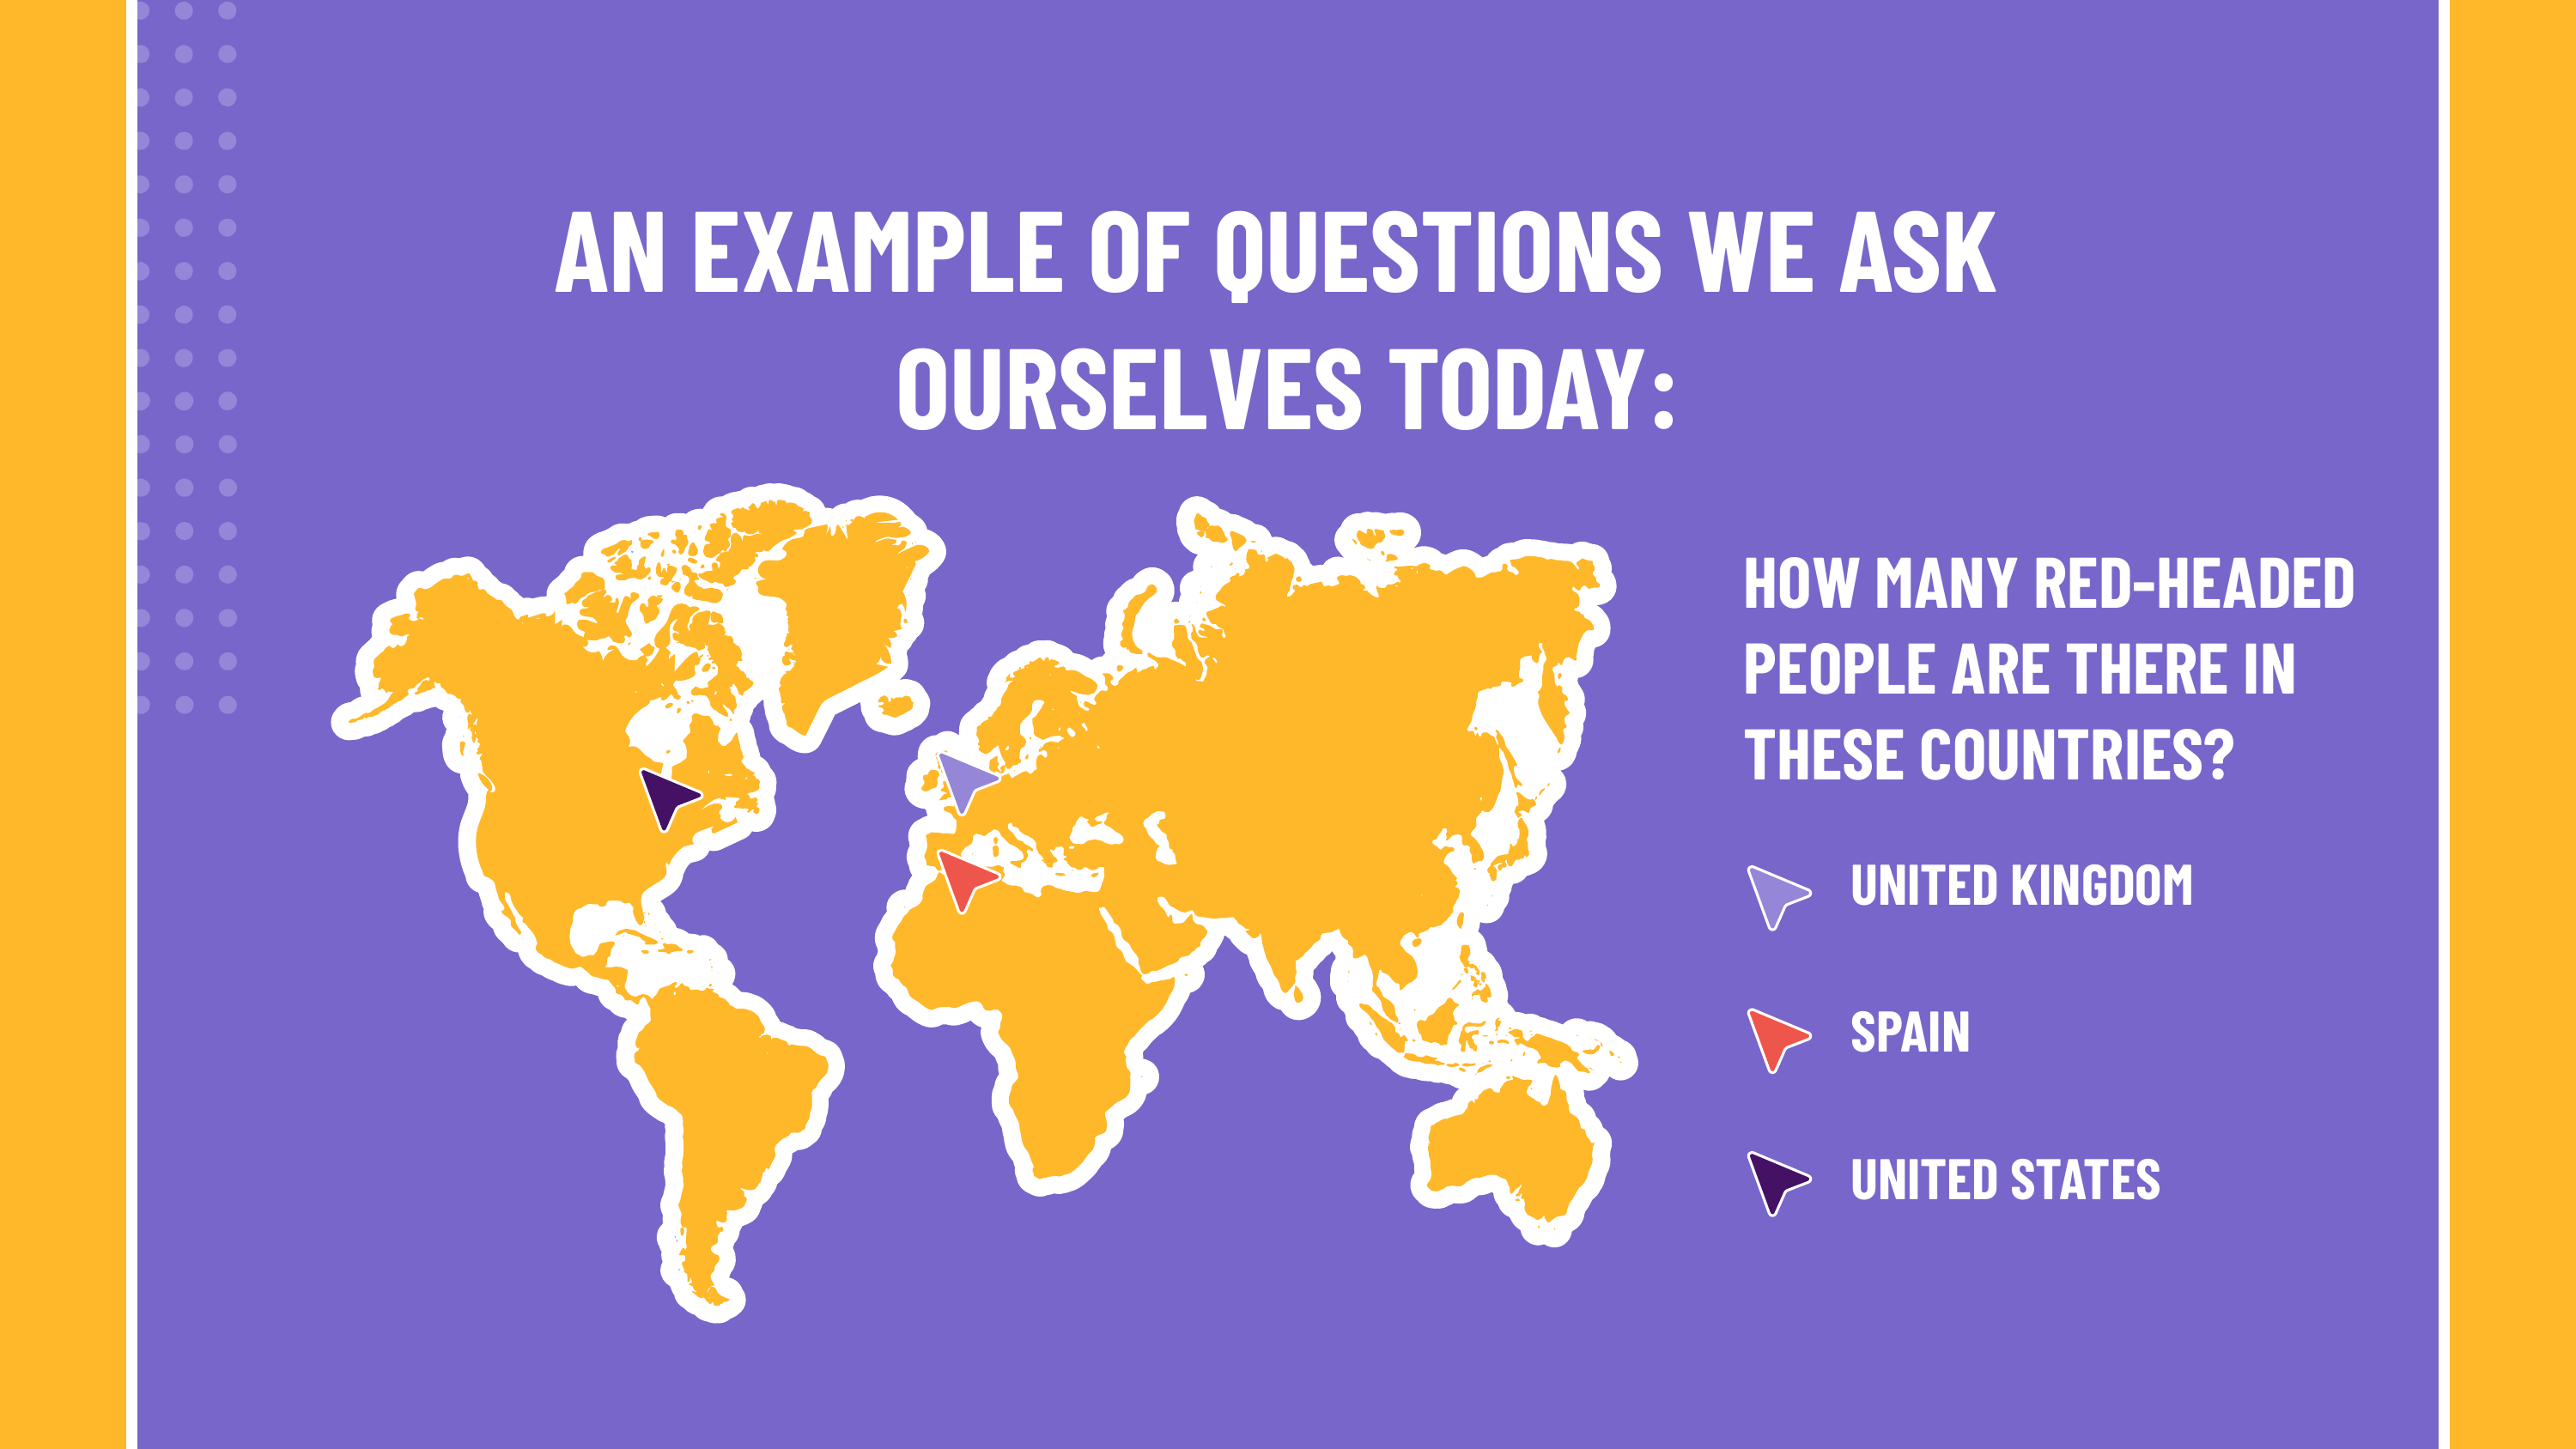

# AN EXAMPLE OF QUESTIONS WE ASK
OURSELVES TODAY:

HOW MANY RED-HEADED PEOPLE ARE THERE IN THESE COUNTRIES?

UNITED KINGDOM

SPAIN

UNITED STATES